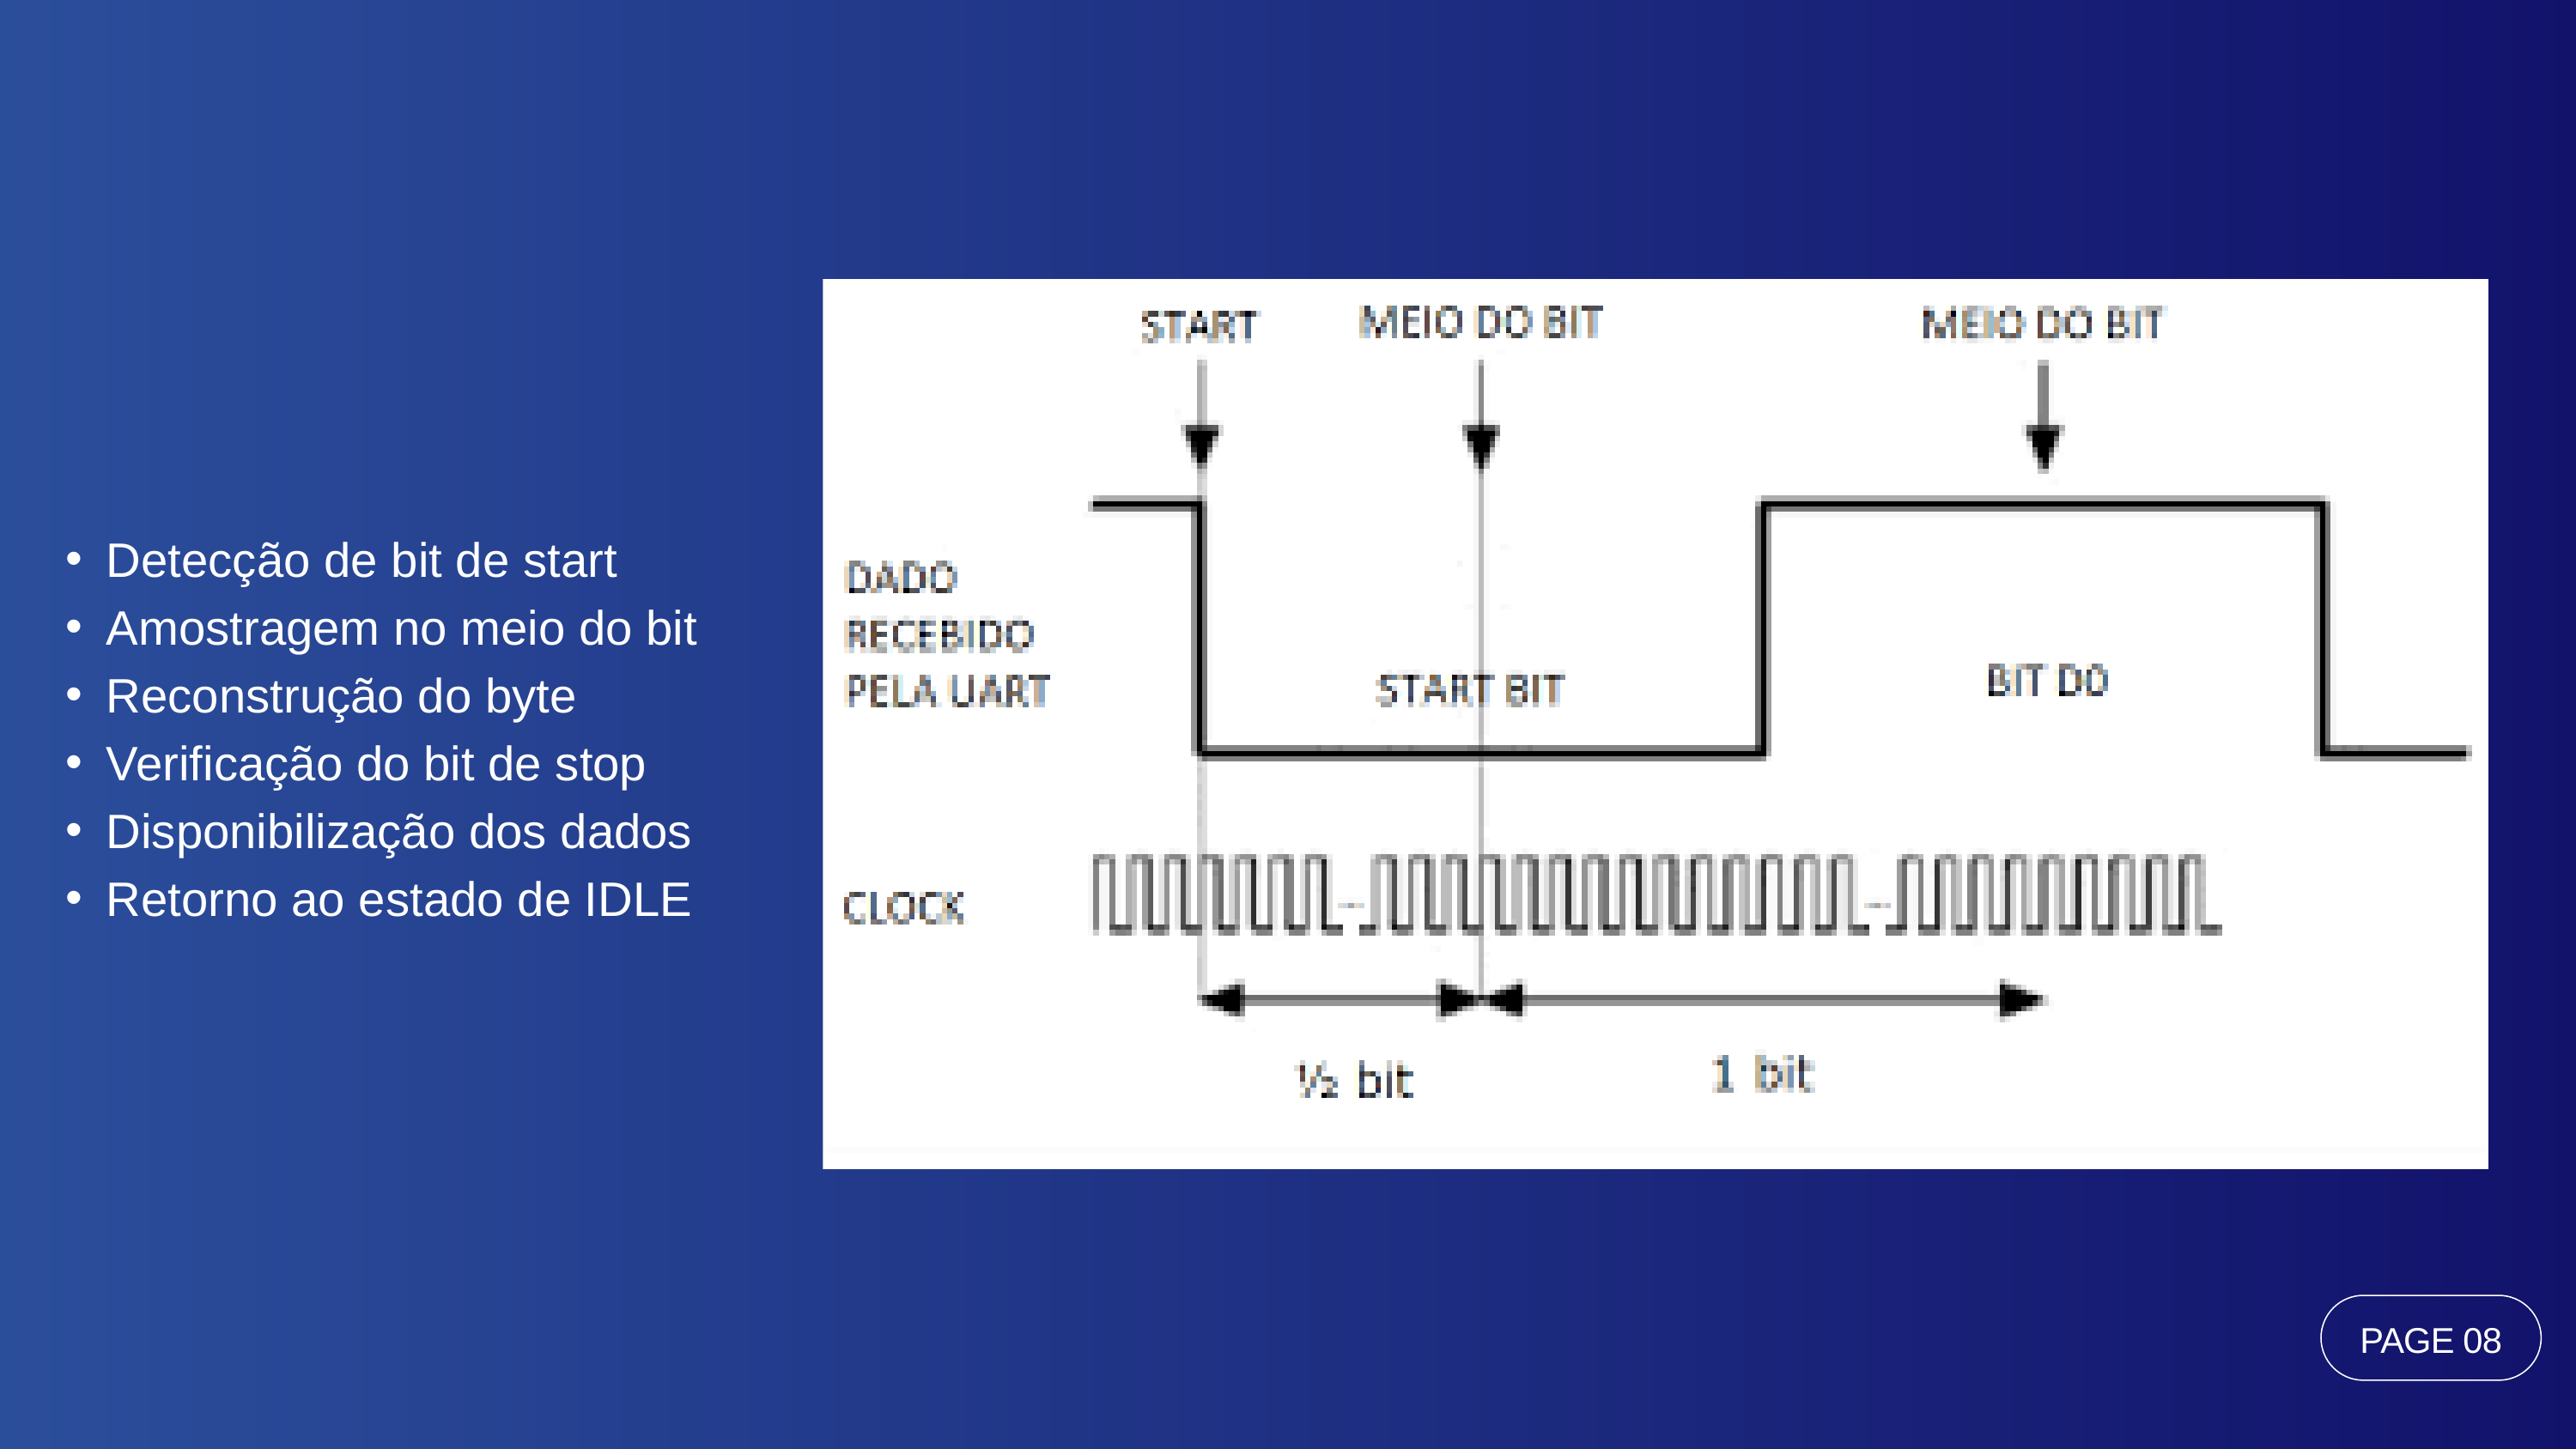

Detecção de bit de start
Amostragem no meio do bit
Reconstrução do byte
Verificação do bit de stop
Disponibilização dos dados
Retorno ao estado de IDLE

PAGE 08